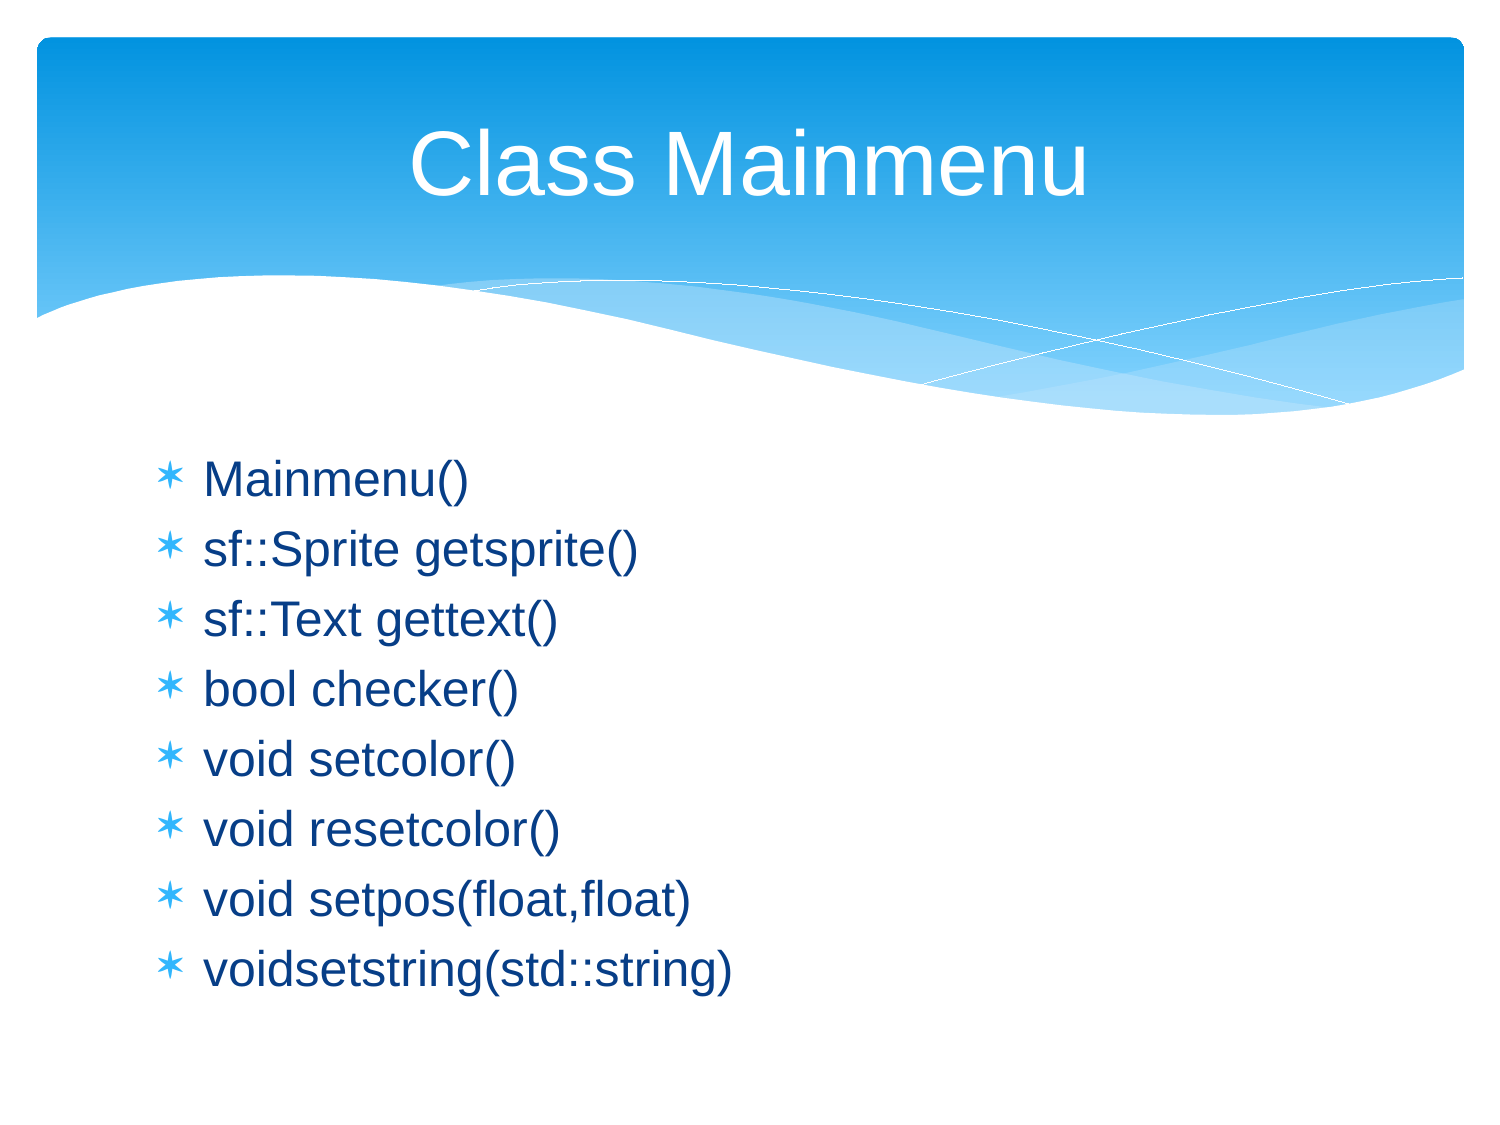

# Class Mainmenu
Mainmenu()
sf::Sprite getsprite()
sf::Text gettext()
bool checker()
void setcolor()
void resetcolor()
void setpos(float,float)
voidsetstring(std::string)